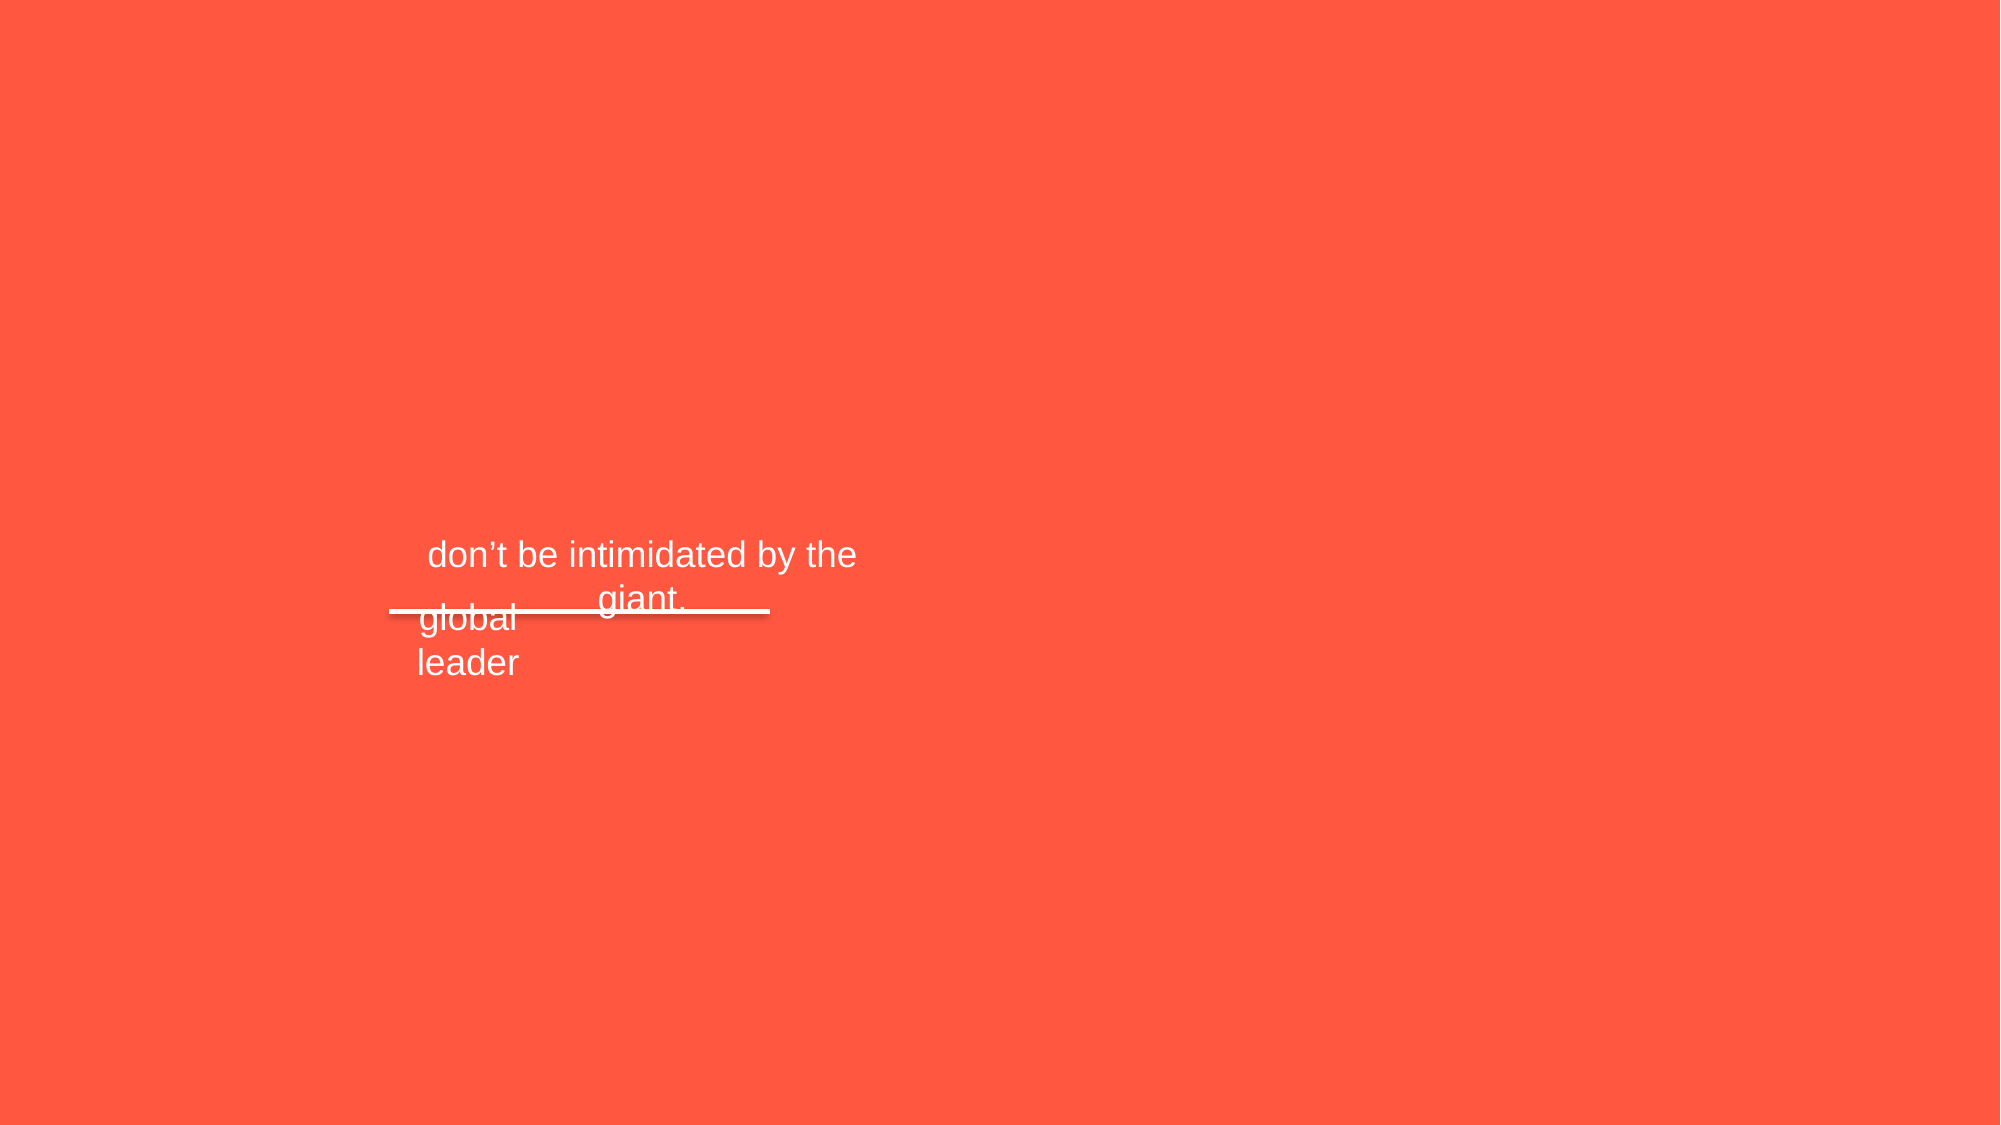

don’t be intimidated by the giant.
global leader